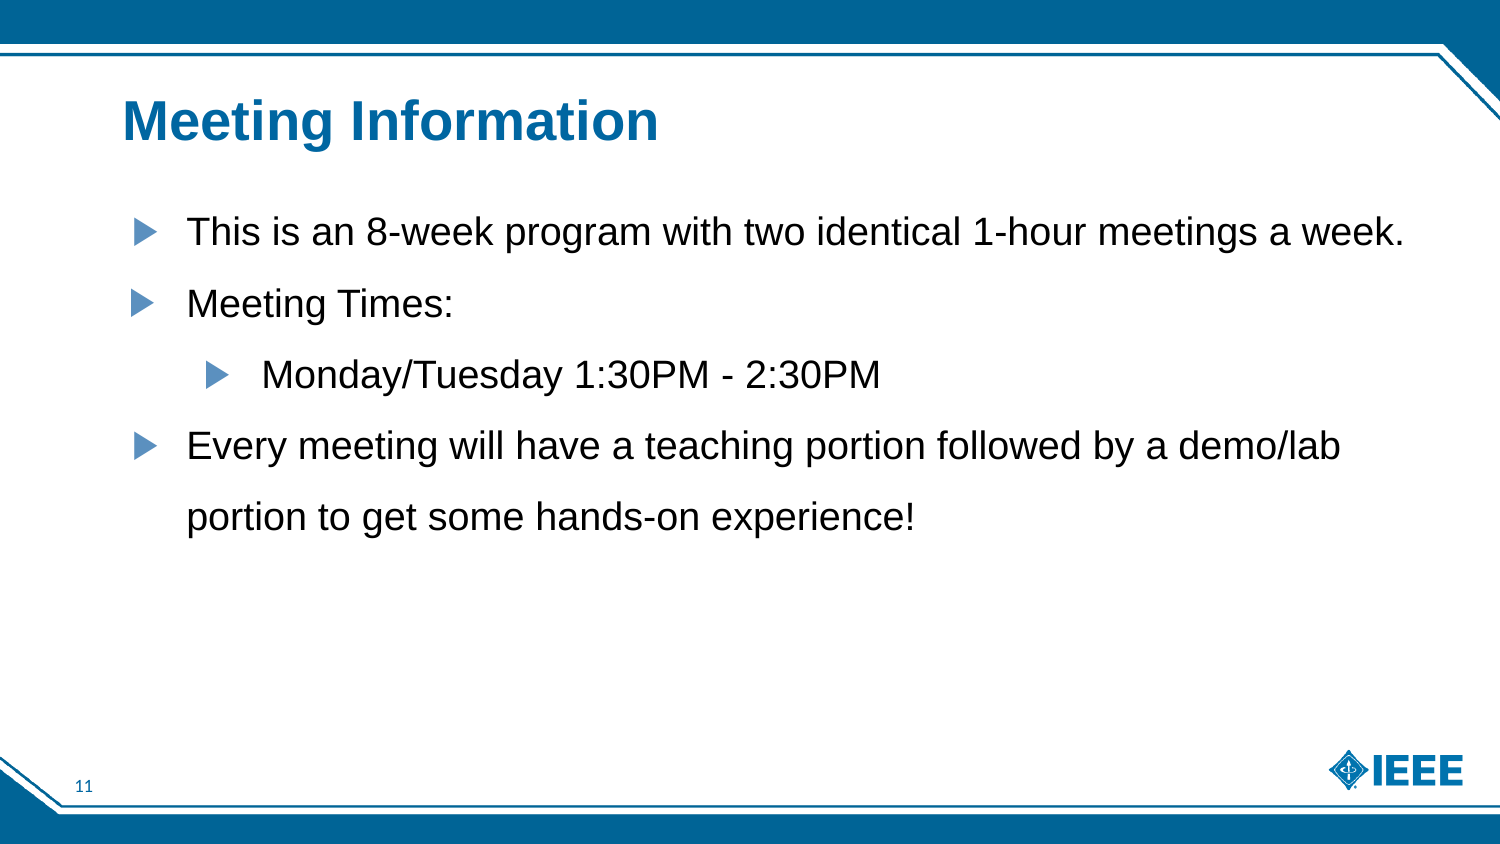

# Meeting Information
This is an 8-week program with two identical 1-hour meetings a week.
Meeting Times:
Monday/Tuesday 1:30PM - 2:30PM
Every meeting will have a teaching portion followed by a demo/lab portion to get some hands-on experience!